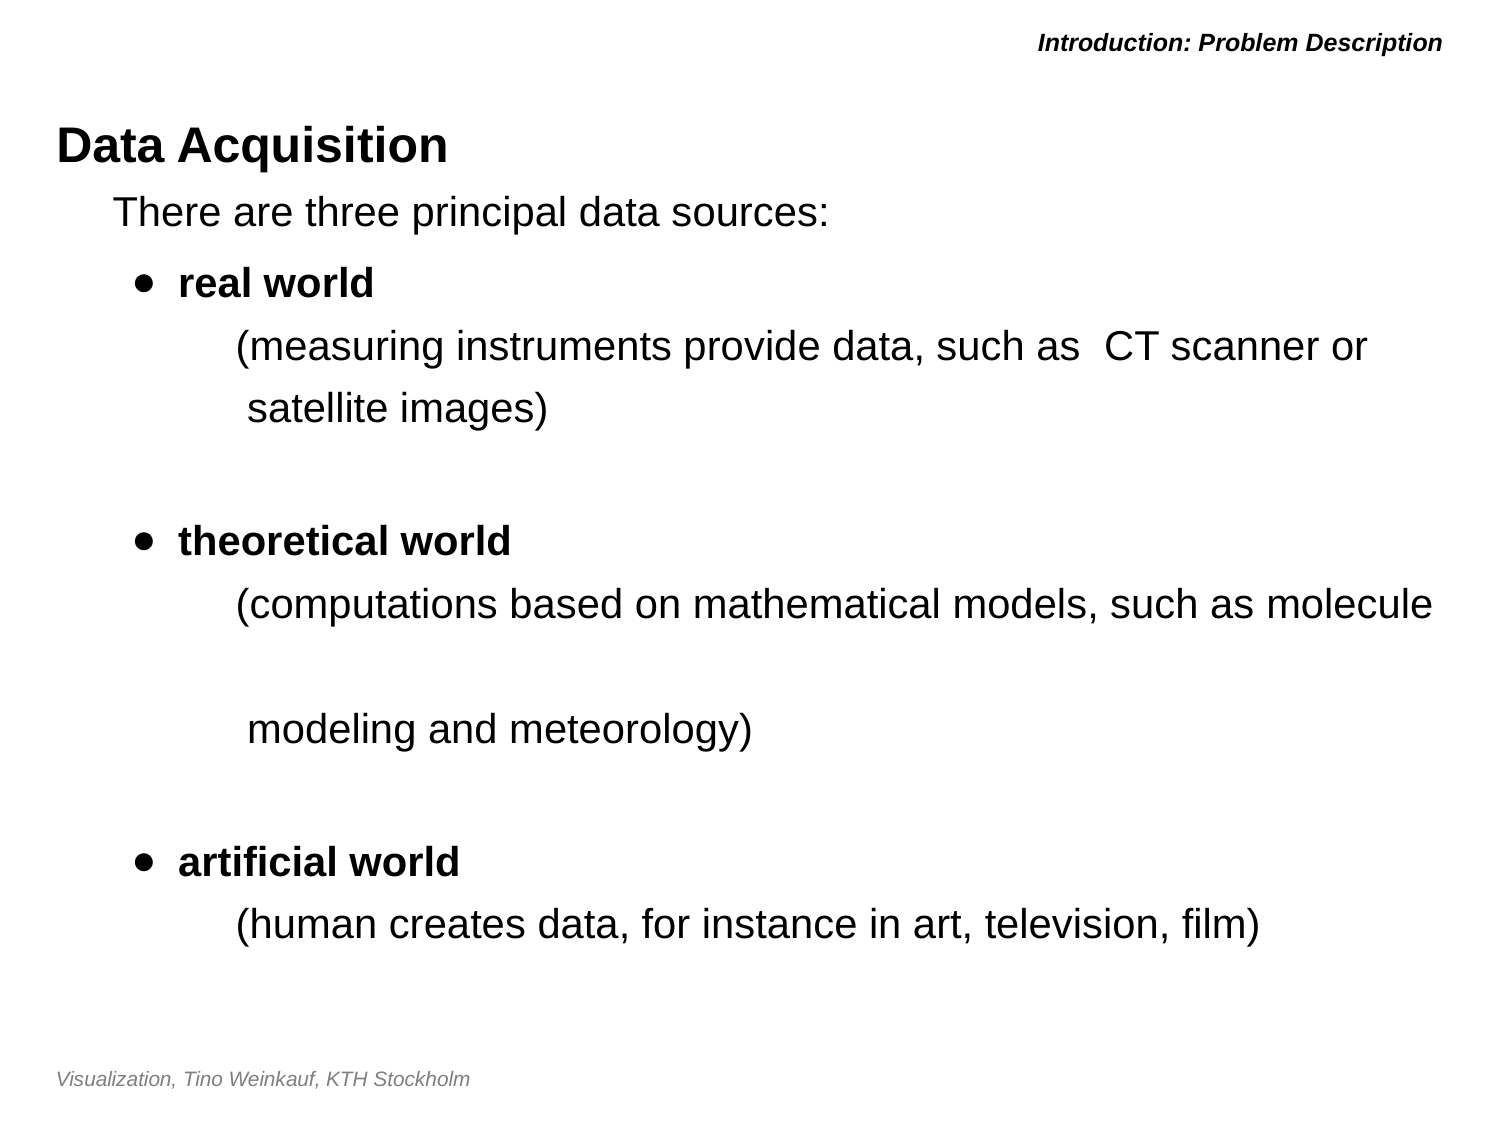

# Introduction: Problem Description
Data Acquisition
There are three principal data sources:
real world
     (measuring instruments provide data, such as  CT scanner or
      satellite images)
theoretical world
     (computations based on mathematical models, such as molecule
      modeling and meteorology)
artificial world
     (human creates data, for instance in art, television, film)